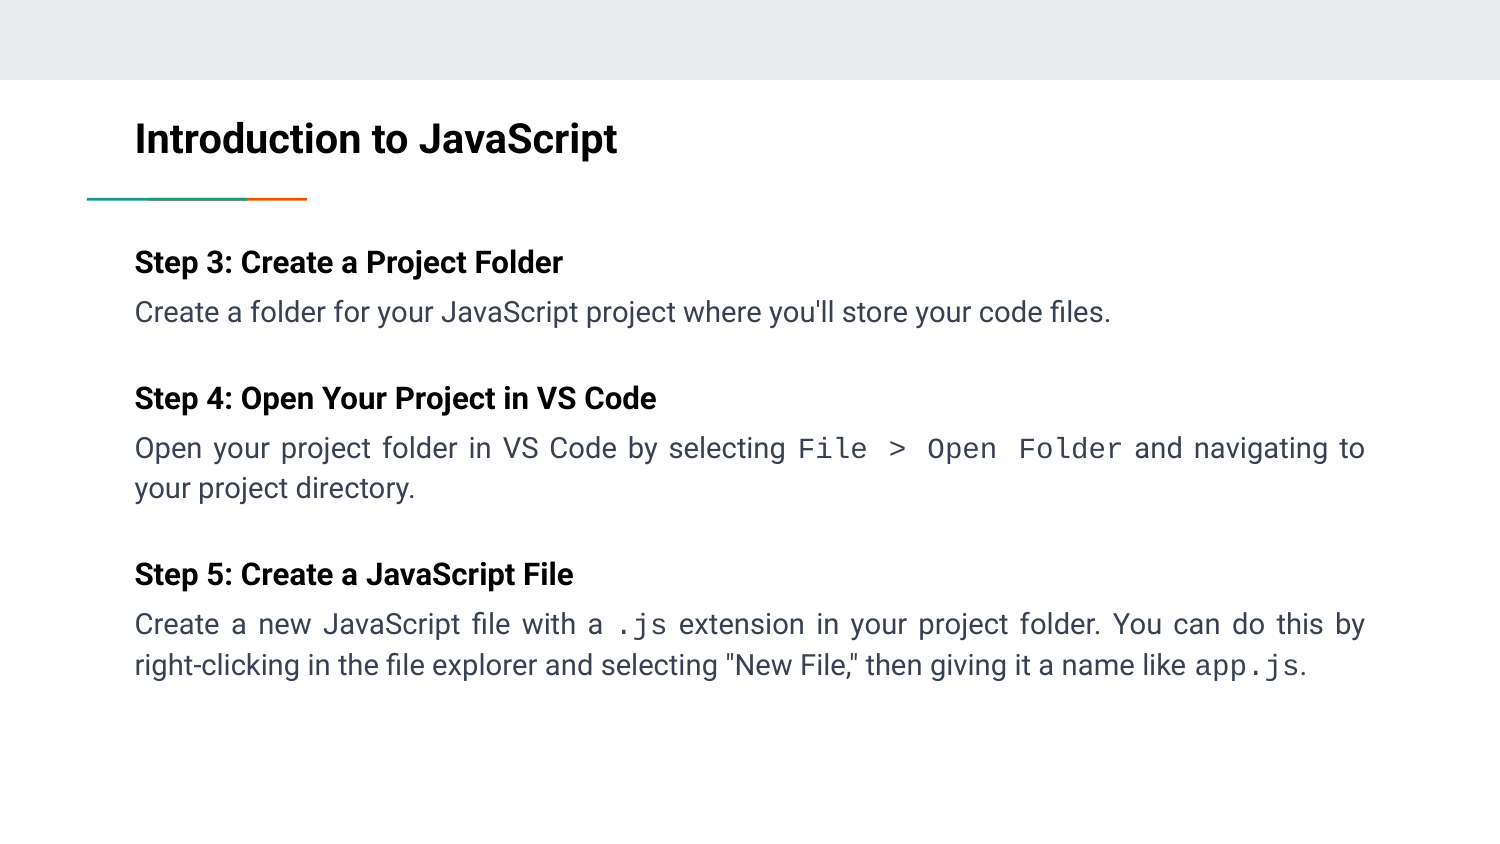

# Introduction to JavaScript
Step 3: Create a Project Folder
Create a folder for your JavaScript project where you'll store your code files.
Step 4: Open Your Project in VS Code
Open your project folder in VS Code by selecting File > Open Folder and navigating to your project directory.
Step 5: Create a JavaScript File
Create a new JavaScript file with a .js extension in your project folder. You can do this by right-clicking in the file explorer and selecting "New File," then giving it a name like app.js.